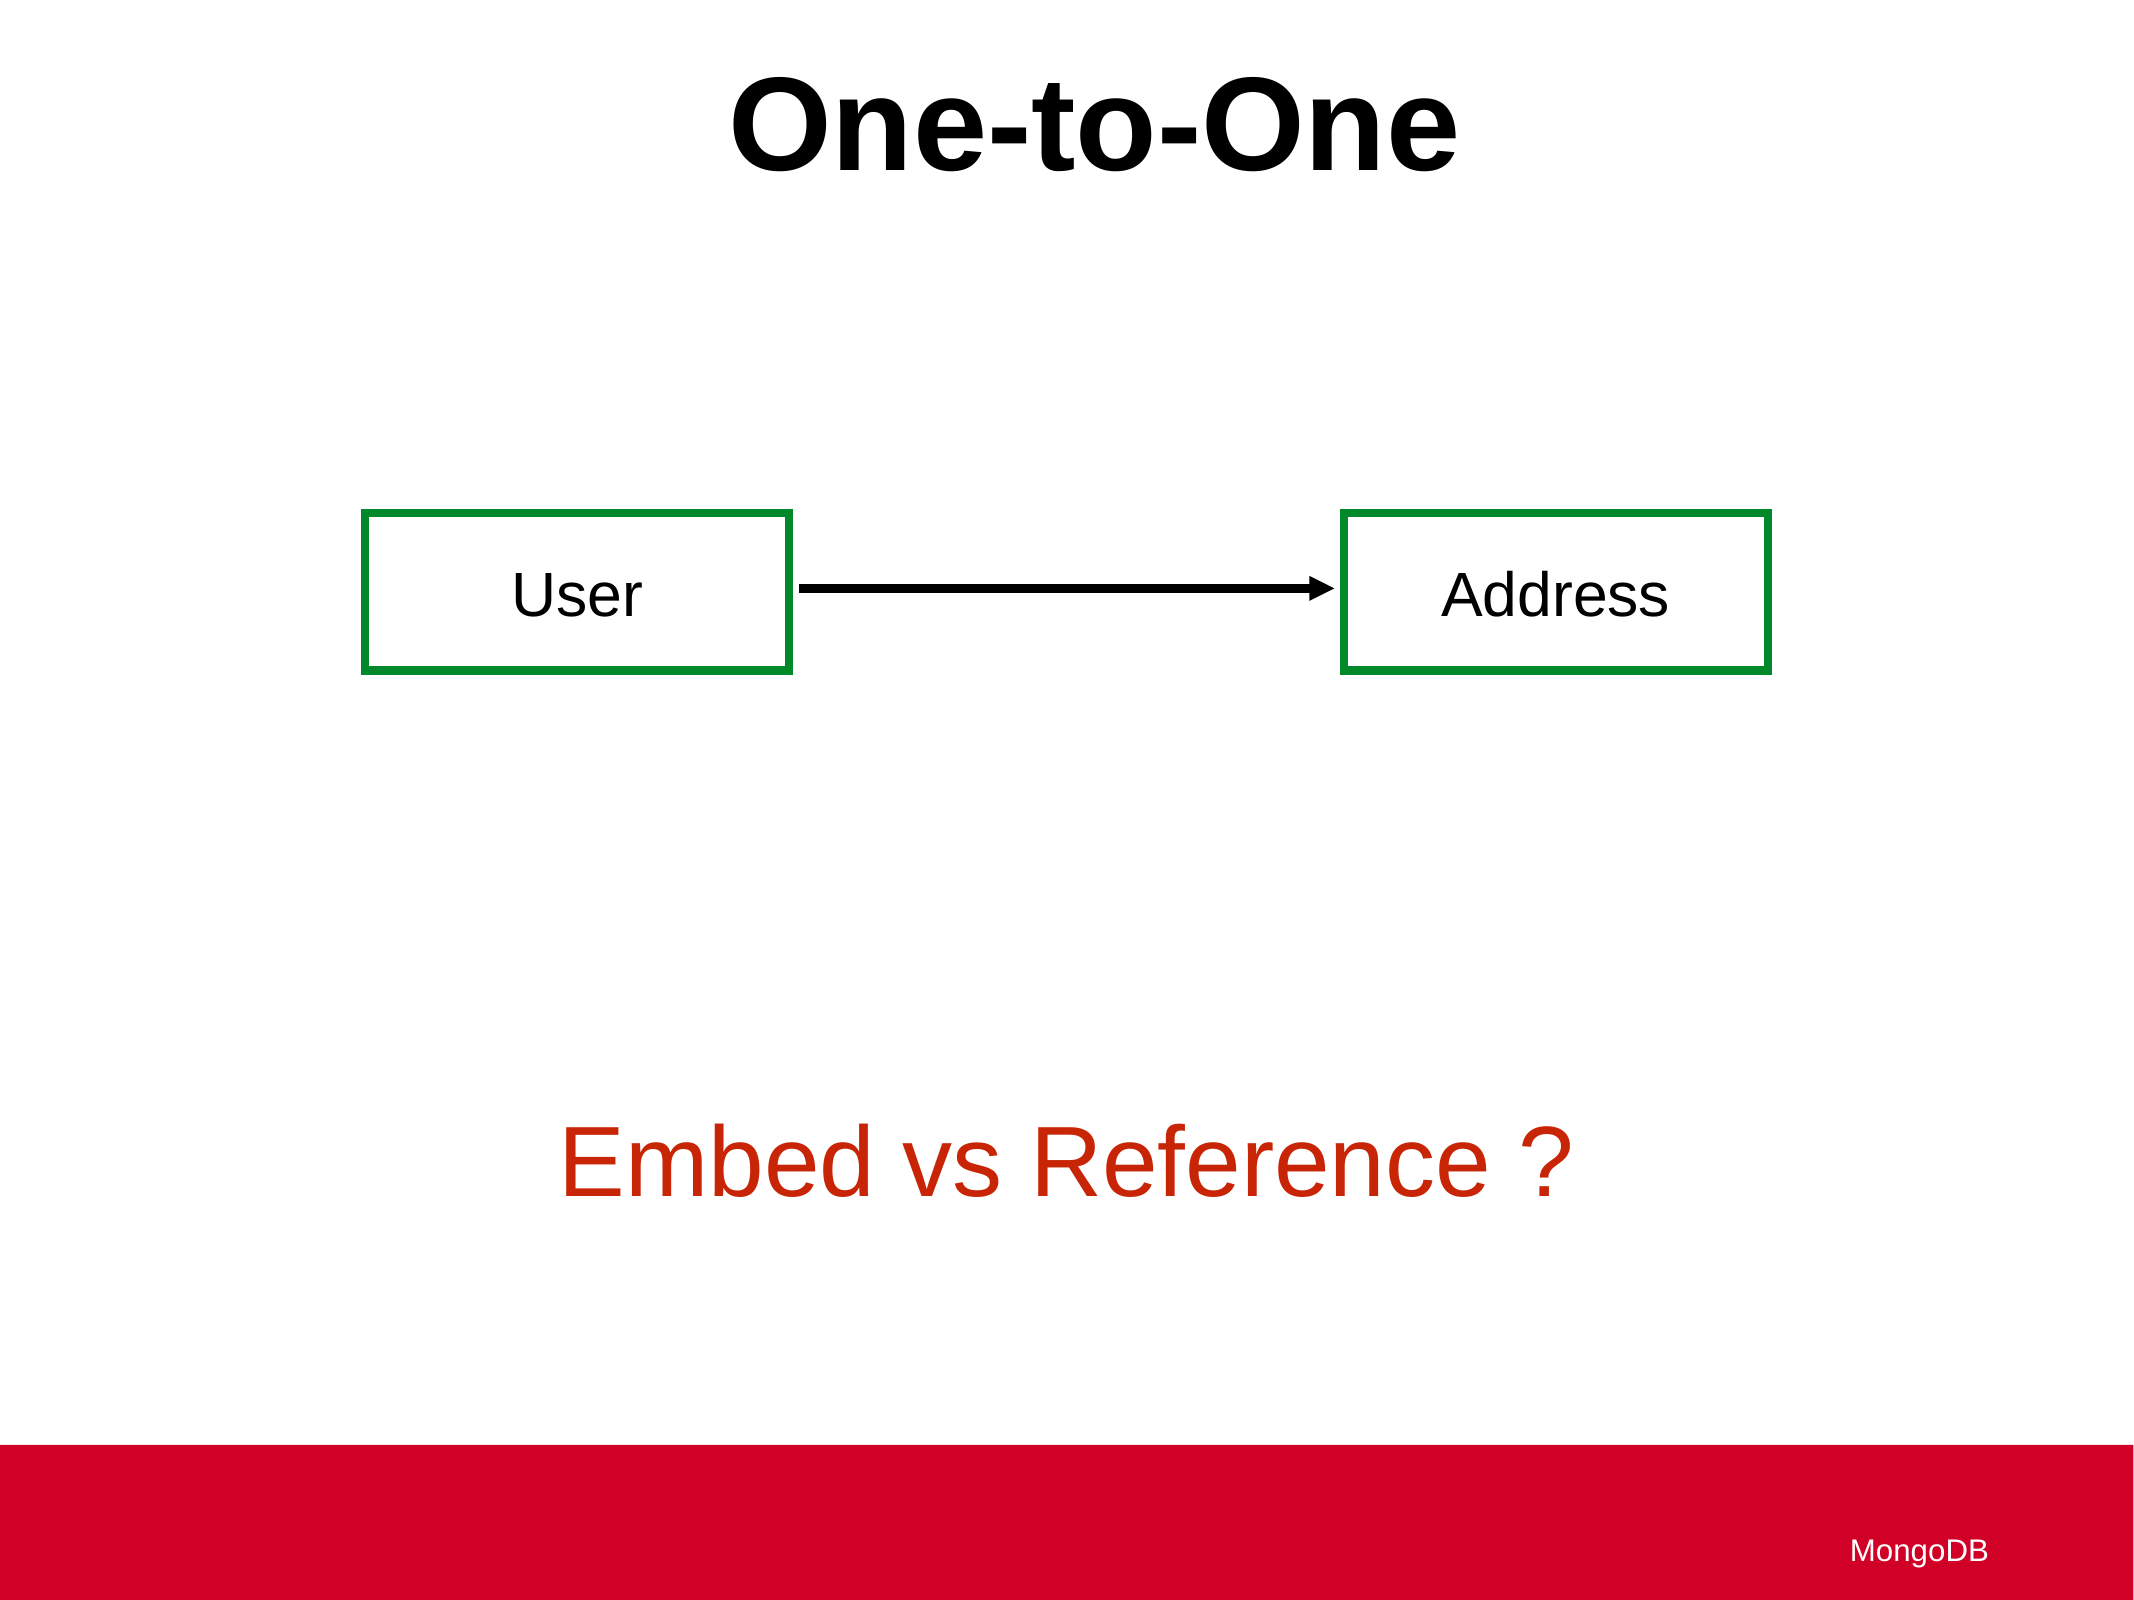

One-to-One
User
Address

Embed vs Reference ?
55